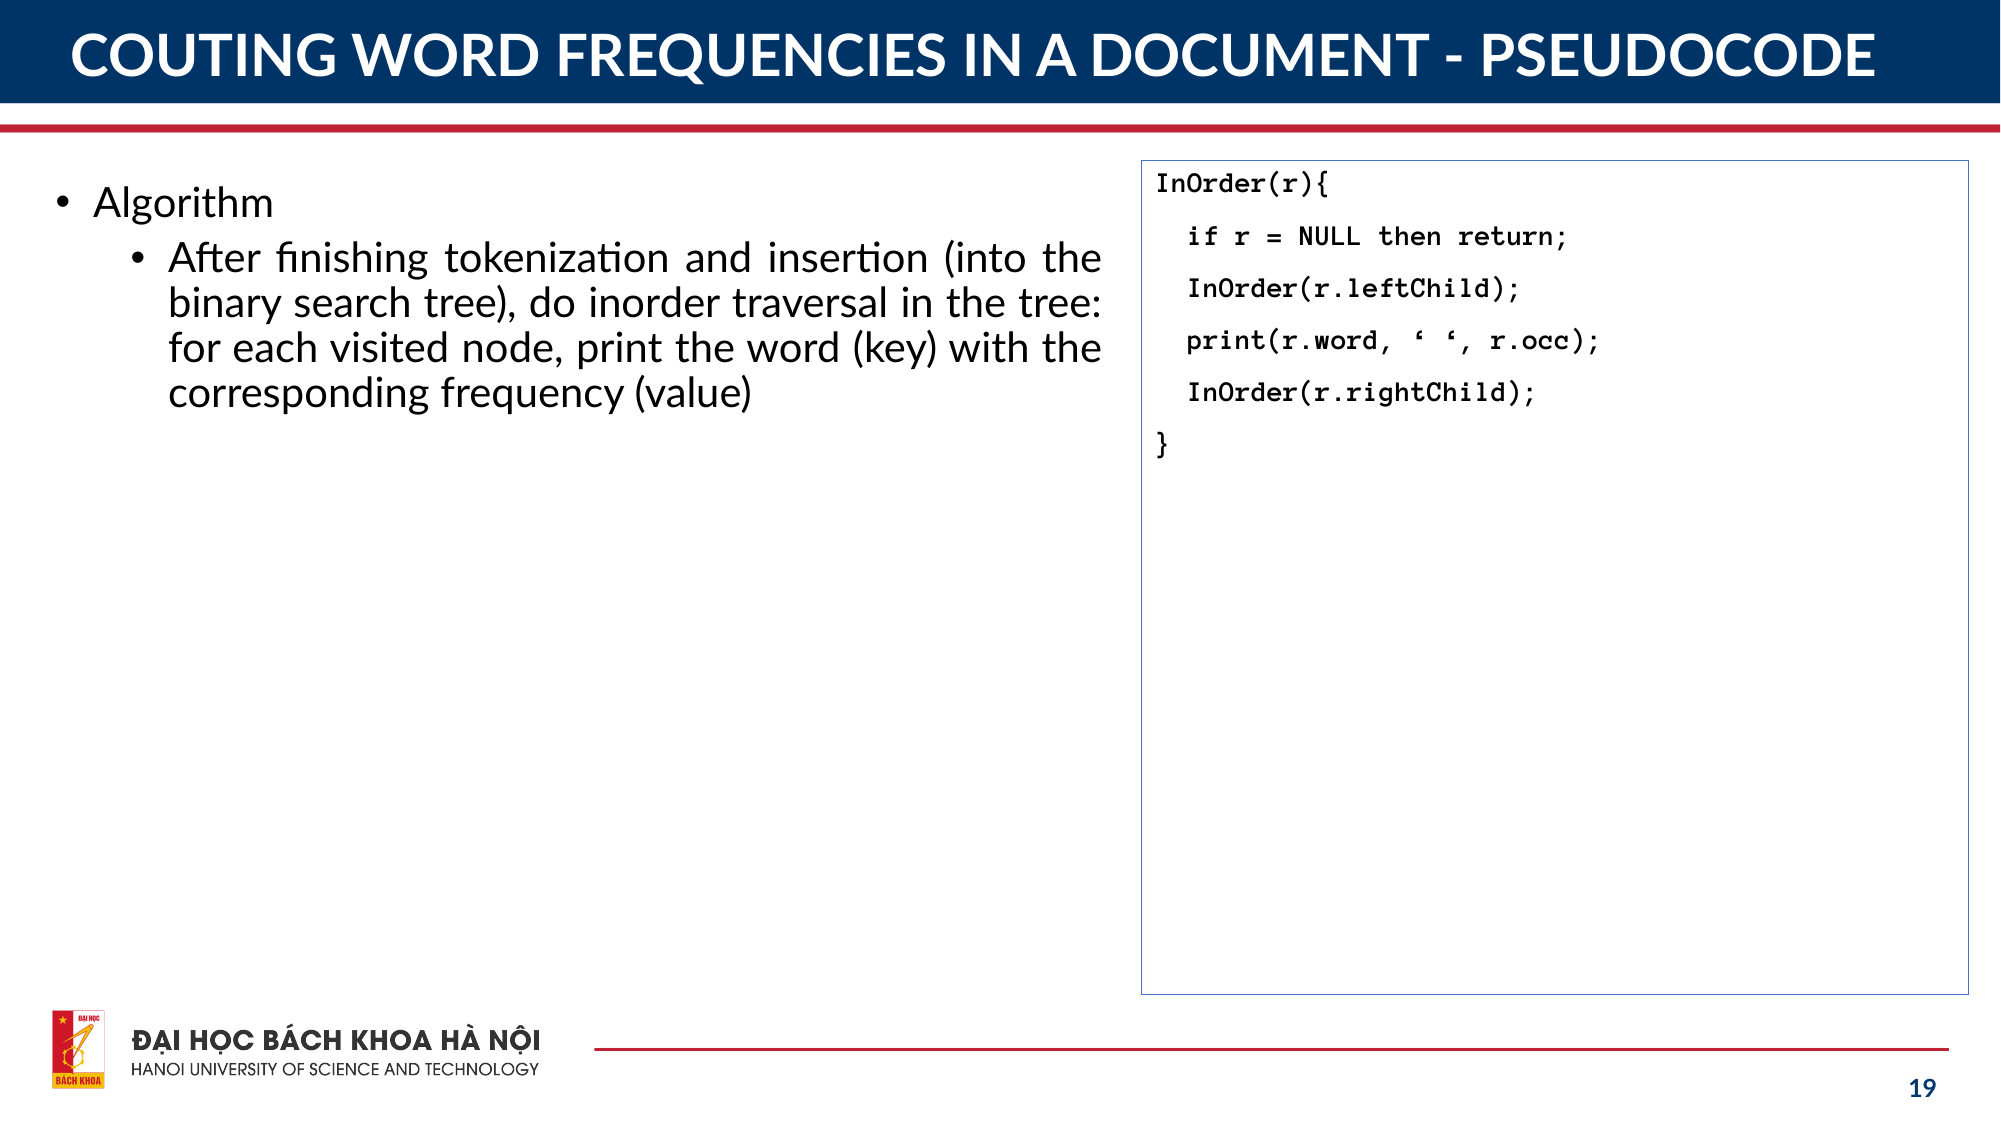

# COUTING WORD FREQUENCIES IN A DOCUMENT - PSEUDOCODE
InOrder(r){
  if r = NULL then return;
  InOrder(r.leftChild);
  print(r.word, ‘ ‘, r.occ);
  InOrder(r.rightChild);
}
Algorithm
After finishing tokenization and insertion (into the binary search tree), do inorder traversal in the tree: for each visited node, print the word (key) with the corresponding frequency (value)
19